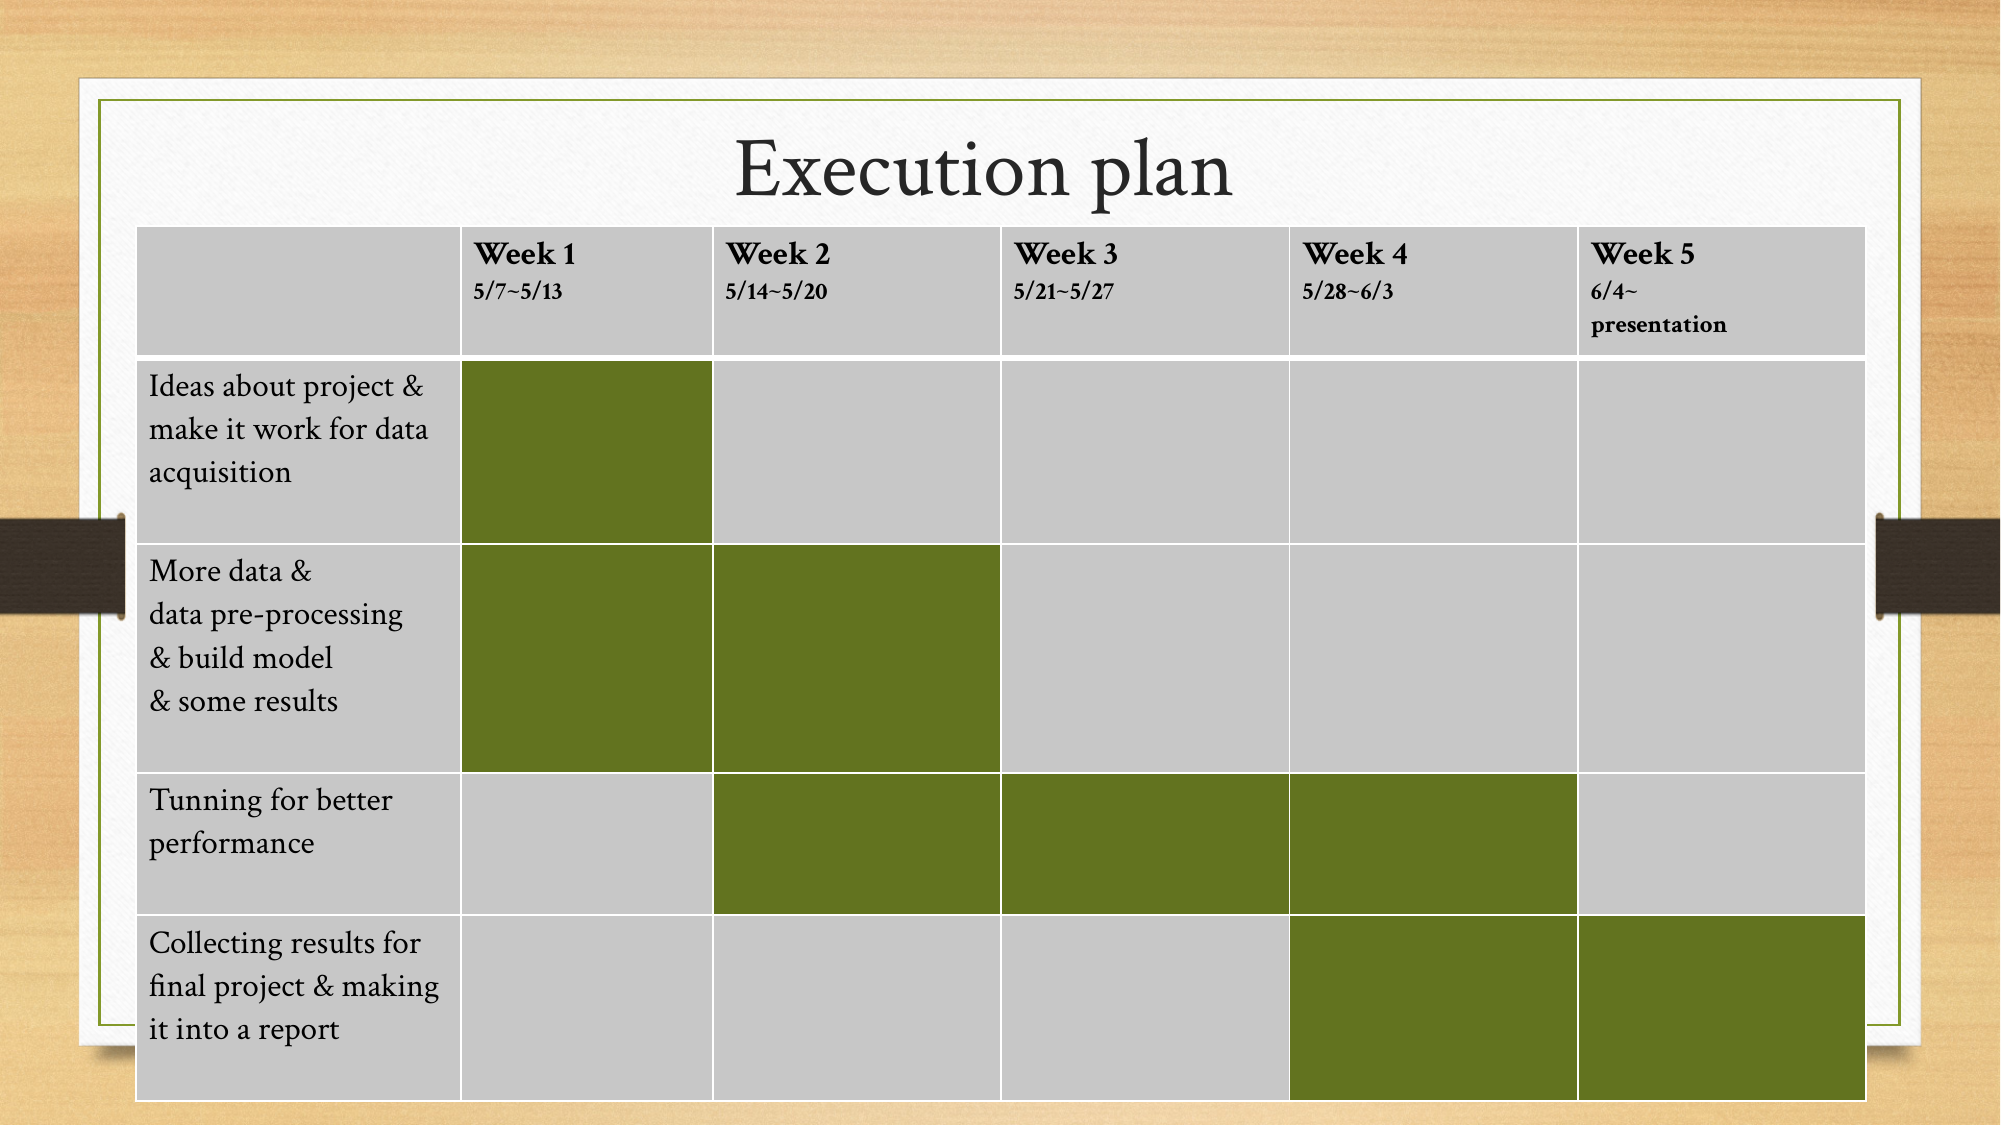

# Execution plan
|  | Week 1 5/7~5/13 | Week 2 5/14~5/20 | Week 3 5/21~5/27 | Week 4 5/28~6/3 | Week 5 6/4~ presentation |
| --- | --- | --- | --- | --- | --- |
| Ideas about project & make it work for data acquisition |  |  |  |  |  |
| More data & data pre-processing & build model & some results |  |  |  |  |  |
| Tunning for better performance |  |  |  |  |  |
| Collecting results for final project & making it into a report |  |  |  |  |  |